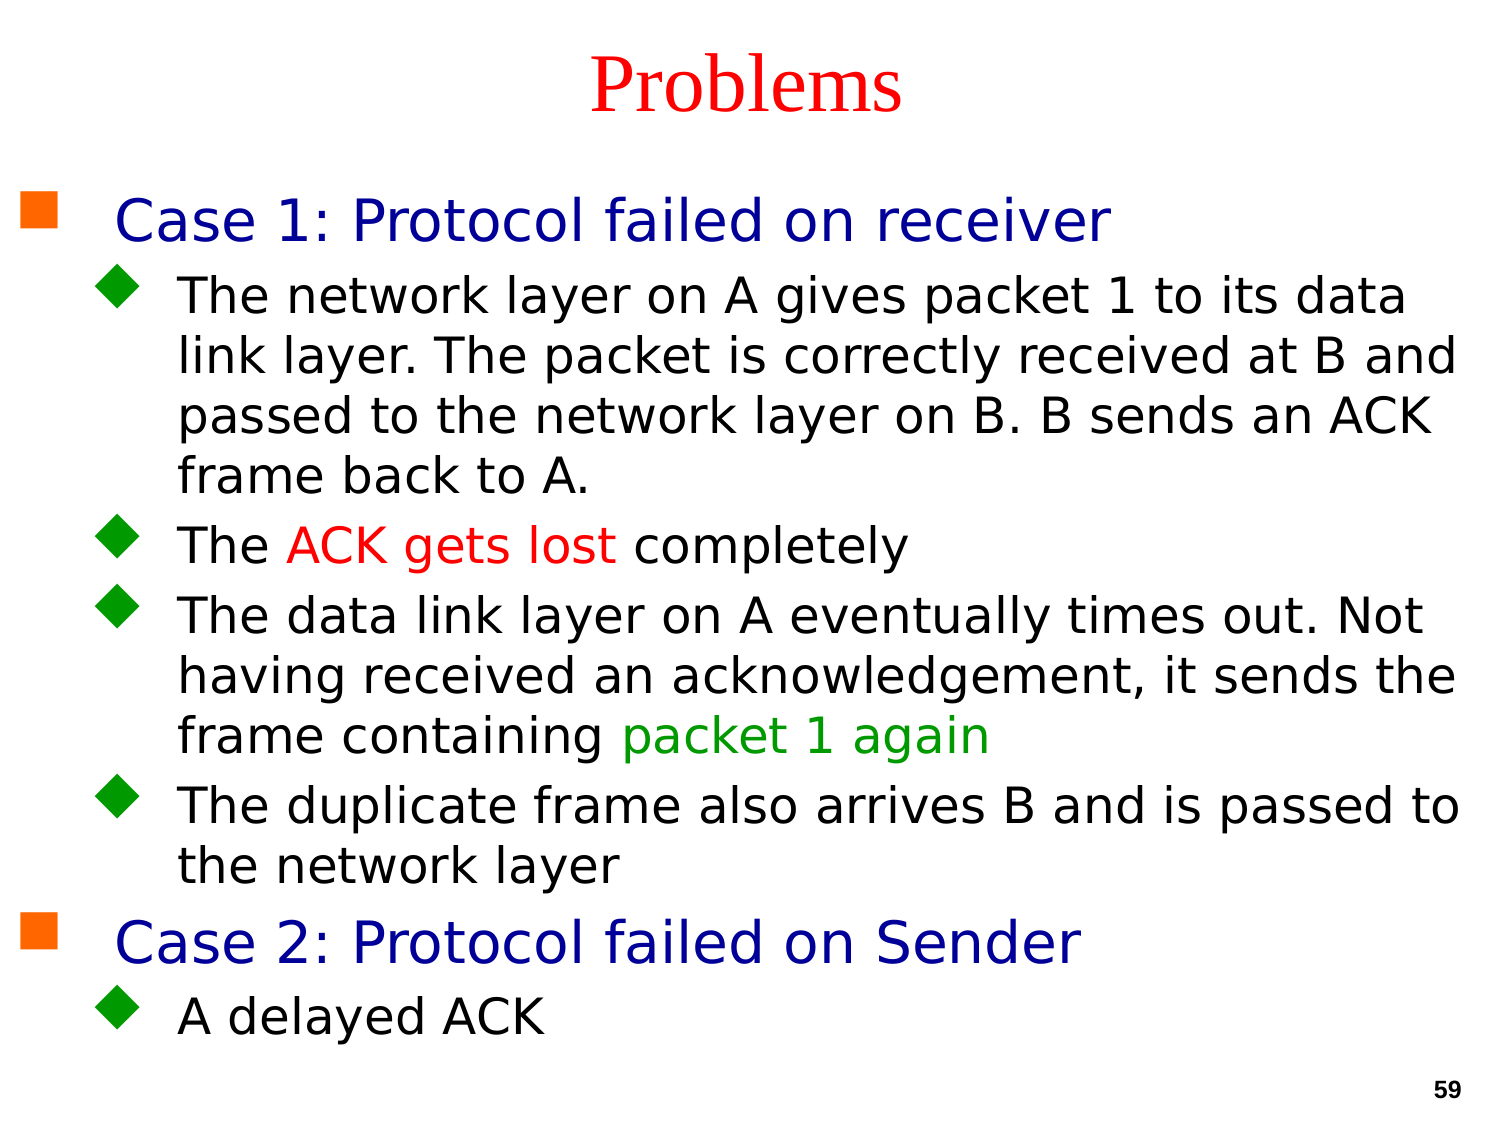

# Problems
Case 1: Protocol failed on receiver
The network layer on A gives packet 1 to its data link layer. The packet is correctly received at B and passed to the network layer on B. B sends an ACK frame back to A.
The ACK gets lost completely
The data link layer on A eventually times out. Not having received an acknowledgement, it sends the frame containing packet 1 again
The duplicate frame also arrives B and is passed to the network layer
Case 2: Protocol failed on Sender
A delayed ACK